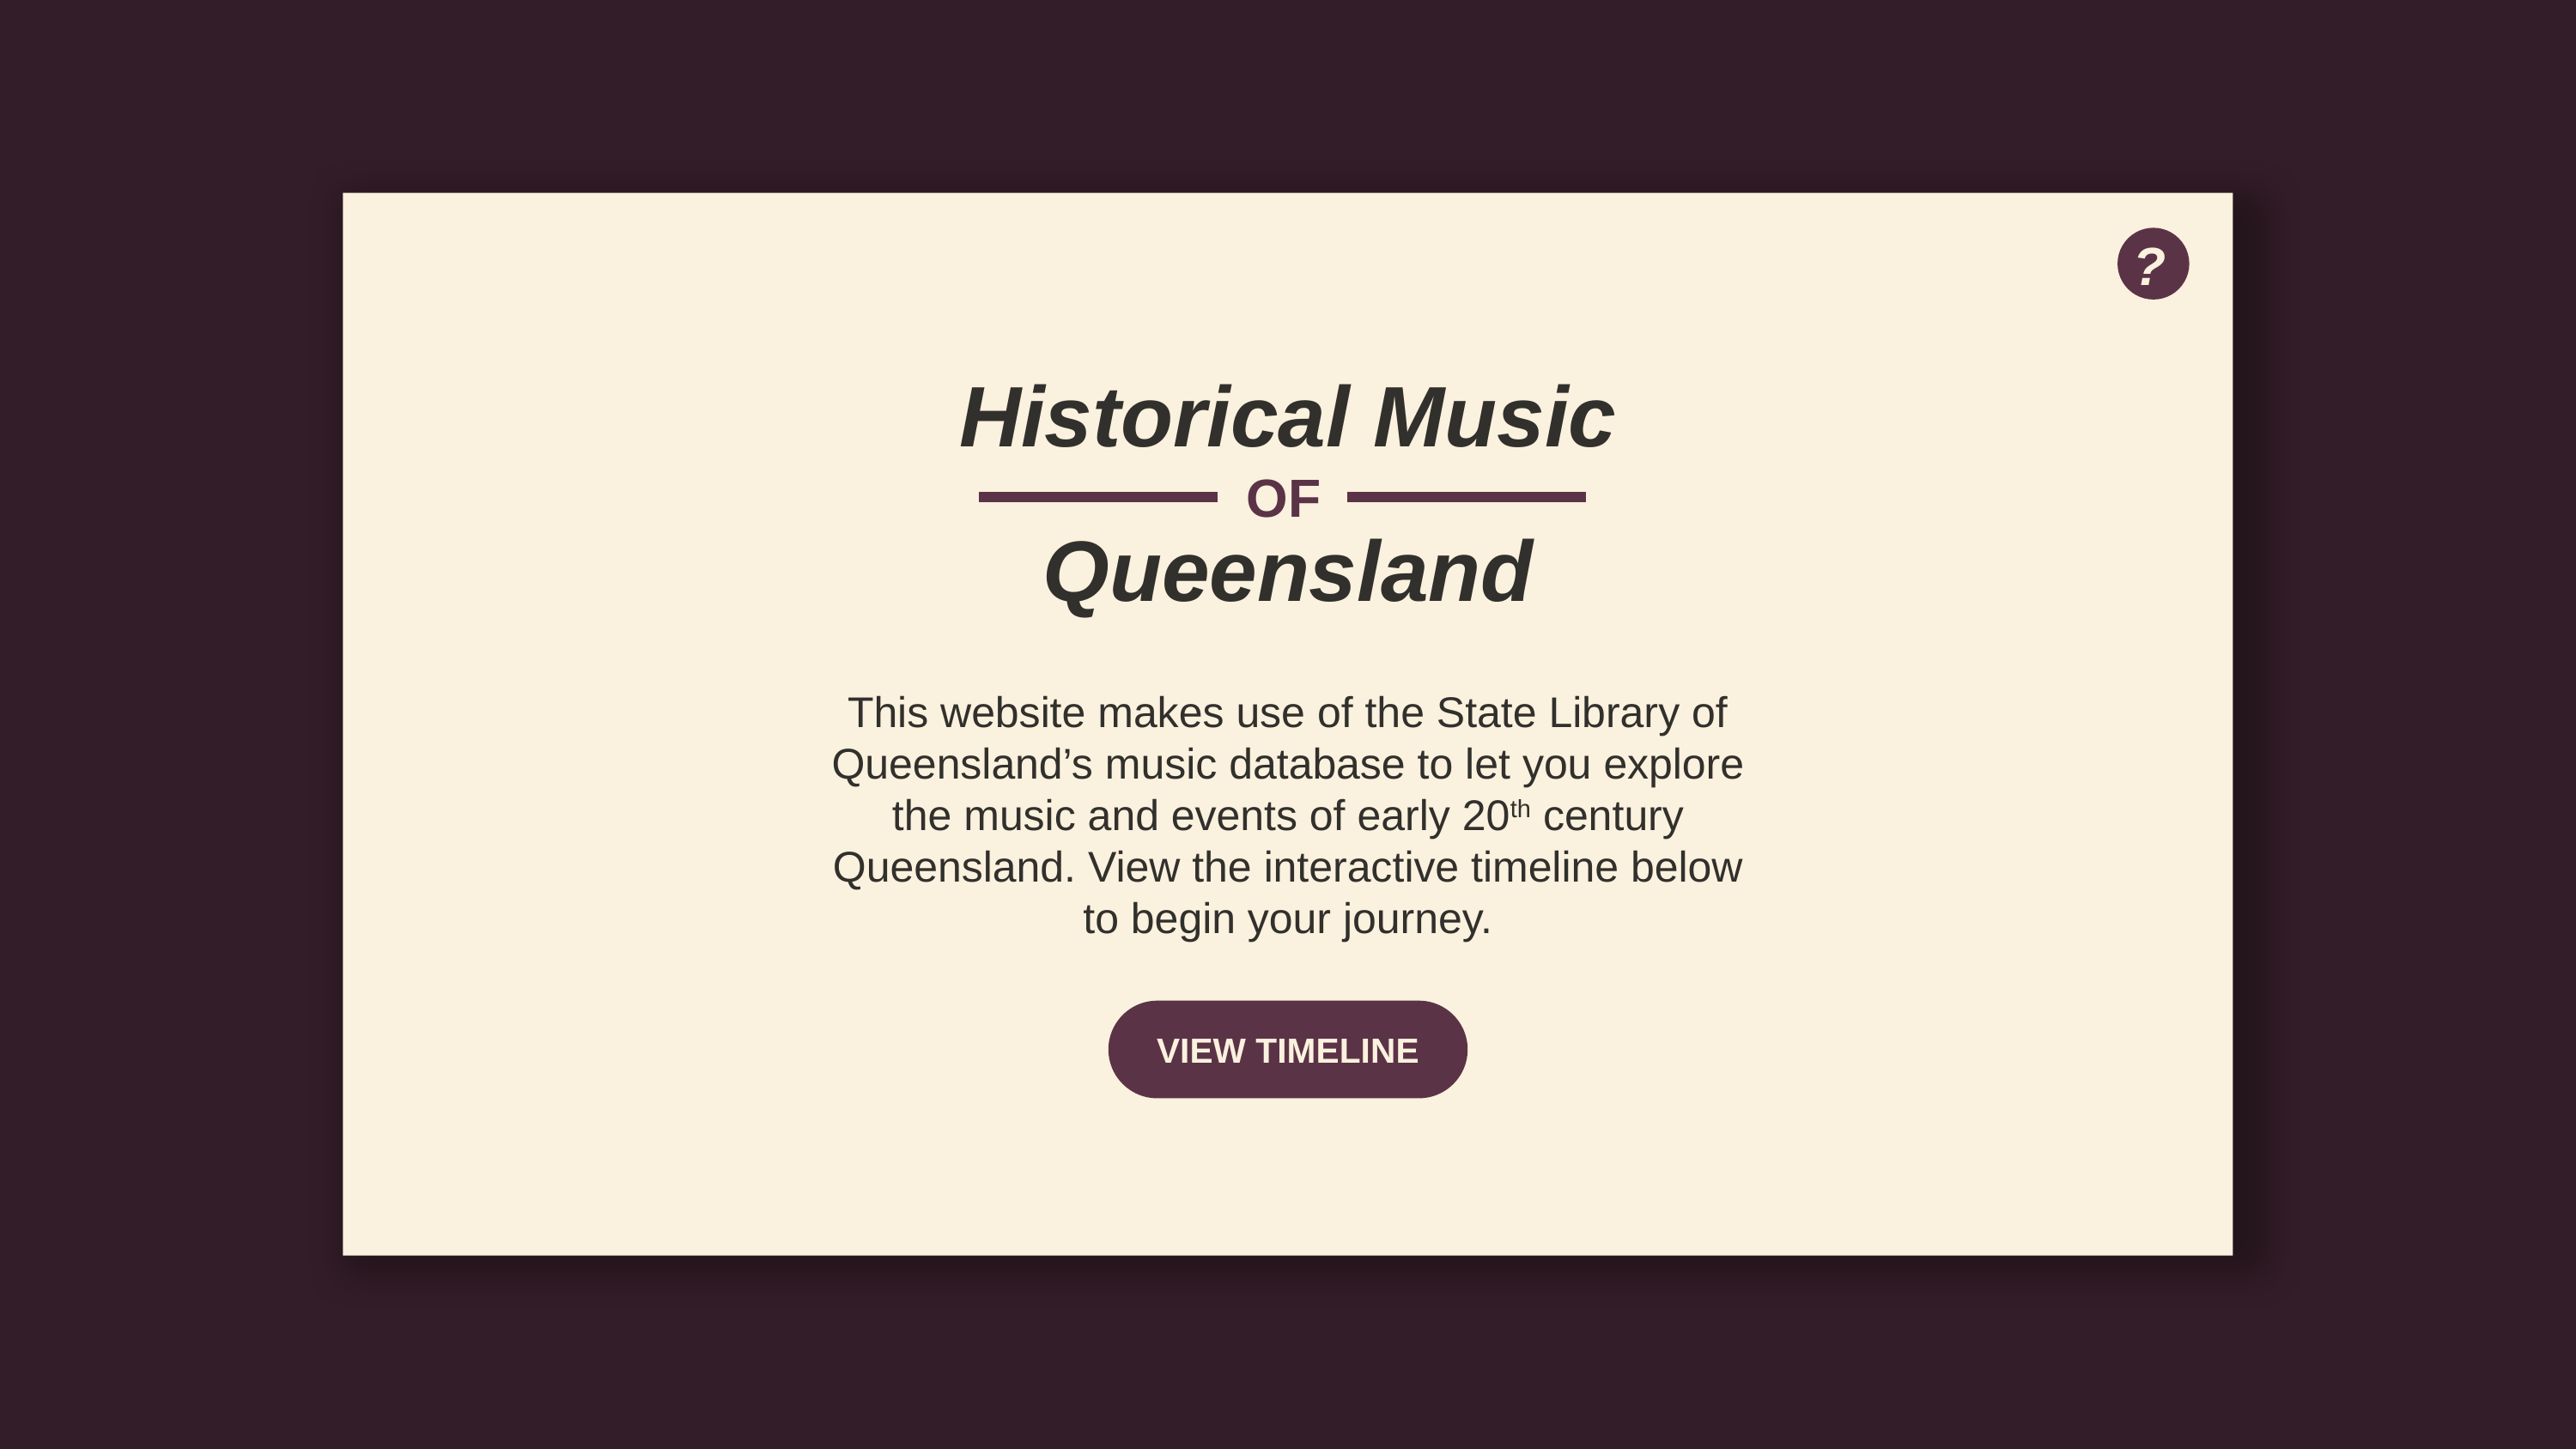

?

Historical Music

Queensland
OF
This website makes use of the State Library of Queensland’s music database to let you explore the music and events of early 20th century Queensland. View the interactive timeline below to begin your journey.
VIEW TIMELINE